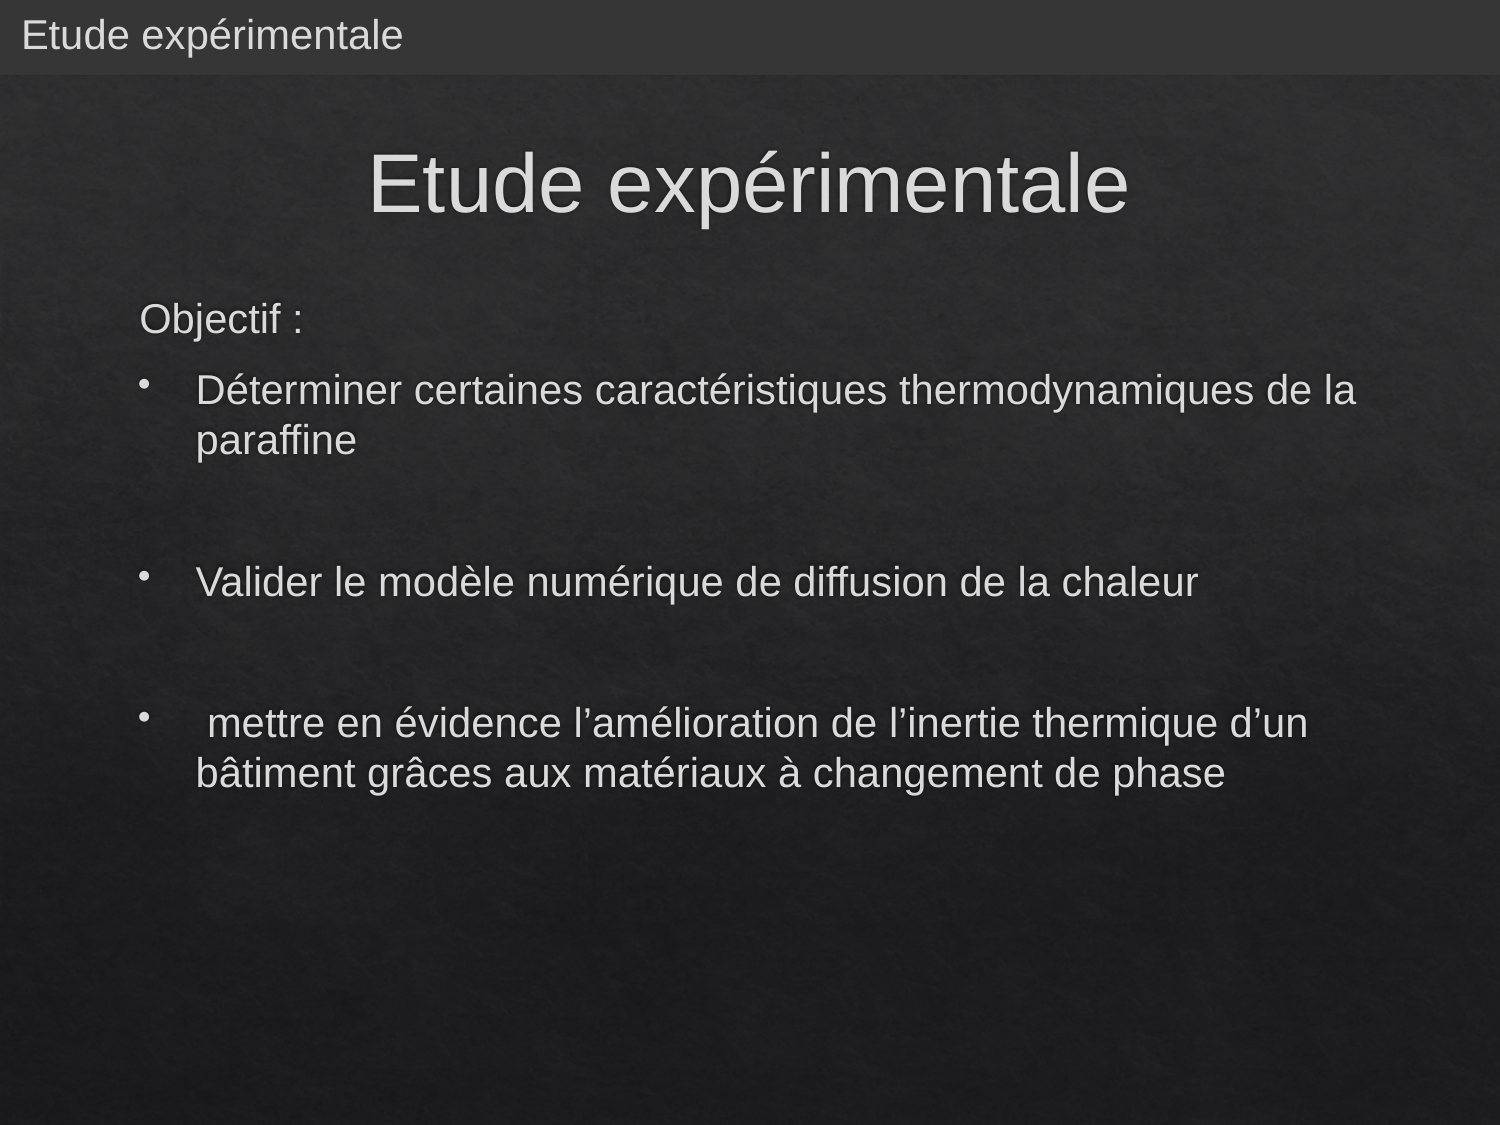

Etude expérimentale
# Etude expérimentale
Objectif :
Déterminer certaines caractéristiques thermodynamiques de la paraffine

Valider le modèle numérique de diffusion de la chaleur

 mettre en évidence l’amélioration de l’inertie thermique d’un bâtiment grâces aux matériaux à changement de phase